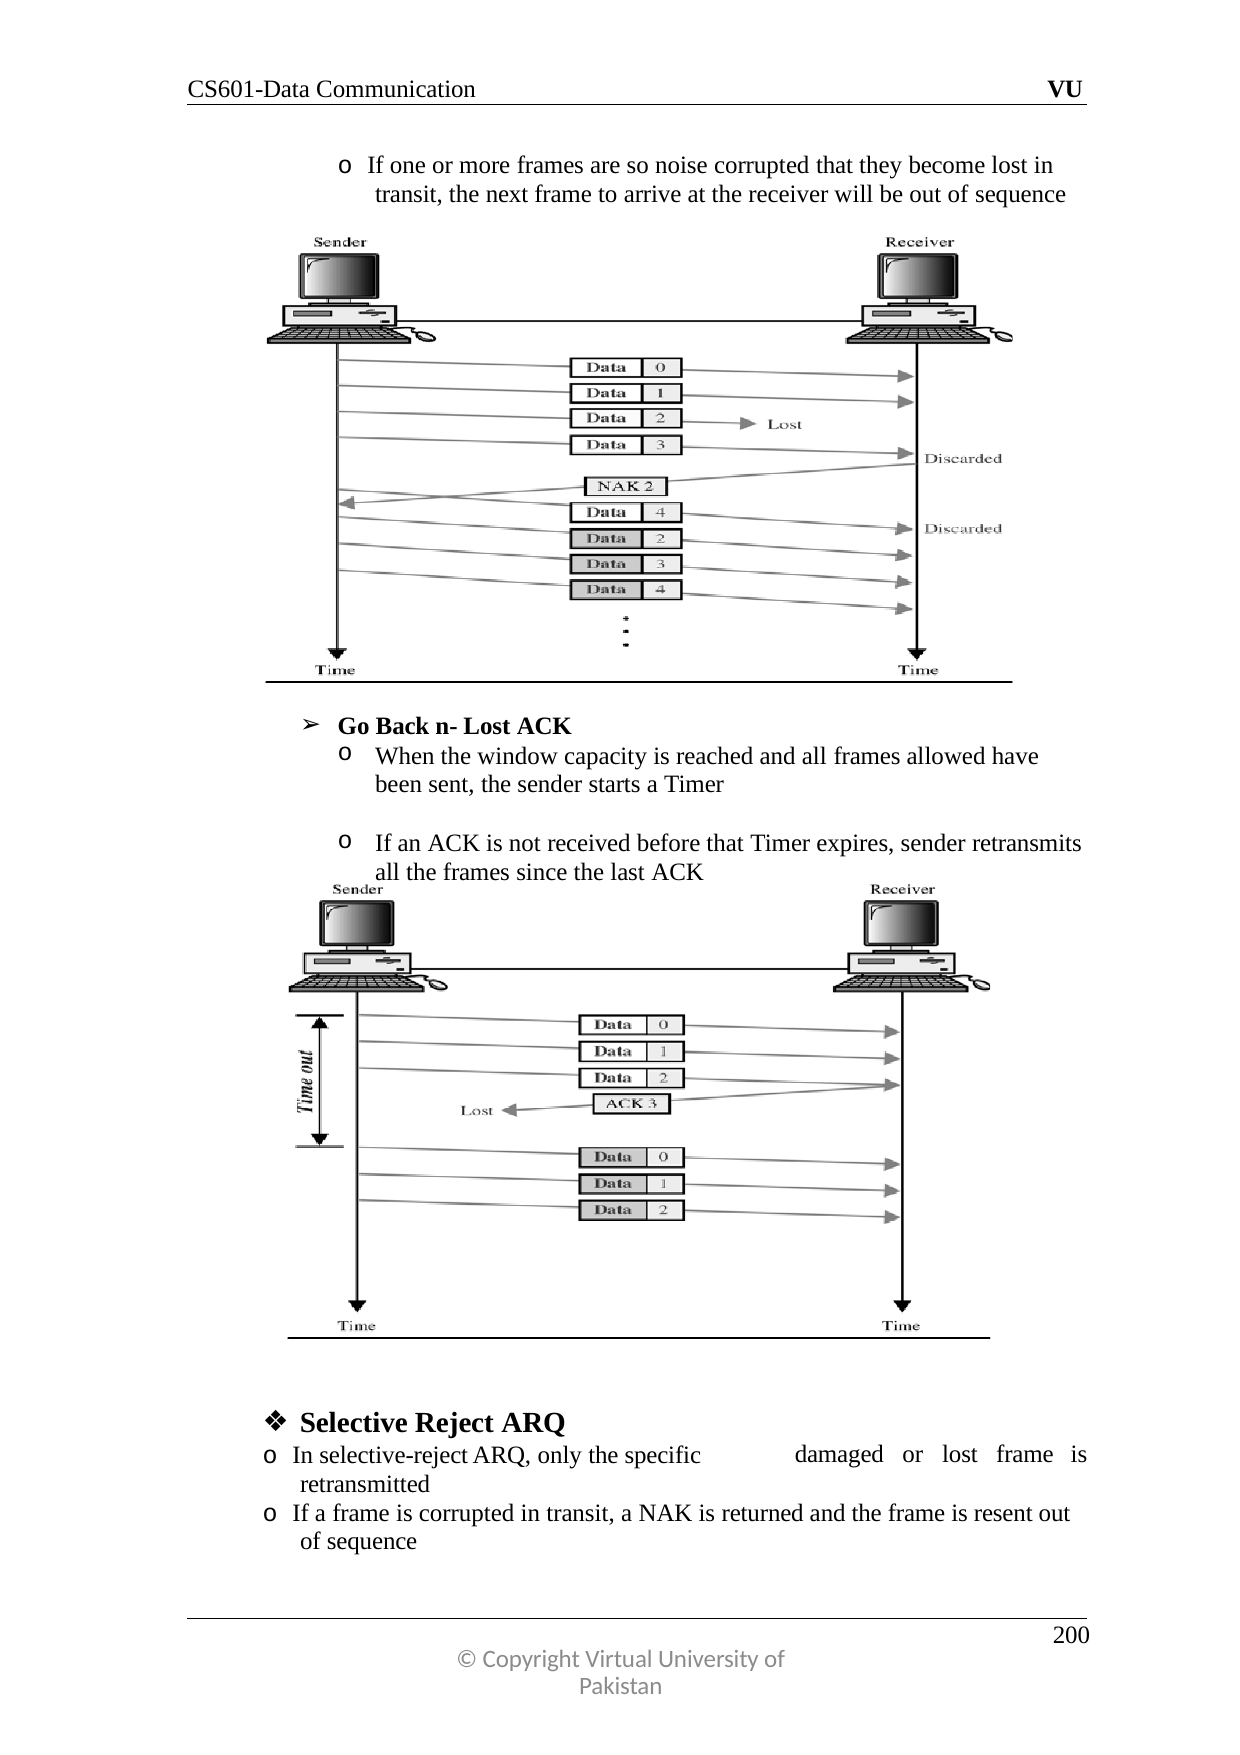

CS601-Data Communication
VU

o If one or more frames are so noise corrupted that they become lost in  transit, the next frame to arrive at the receiver will be out of sequence

Go Back n- Lost ACK
When the window capacity is reached and all frames allowed have  been sent, the sender starts a Timer

If an ACK is not received before that Timer expires, sender retransmits  all the frames since the last ACK

Selective Reject ARQ
o In selective-reject ARQ, only the specific  retransmitted
damaged   or   lost   frame  is
o If a frame is corrupted in transit, a NAK is returned and the frame is resent out  of sequence

200
© Copyright Virtual University of Pakistan